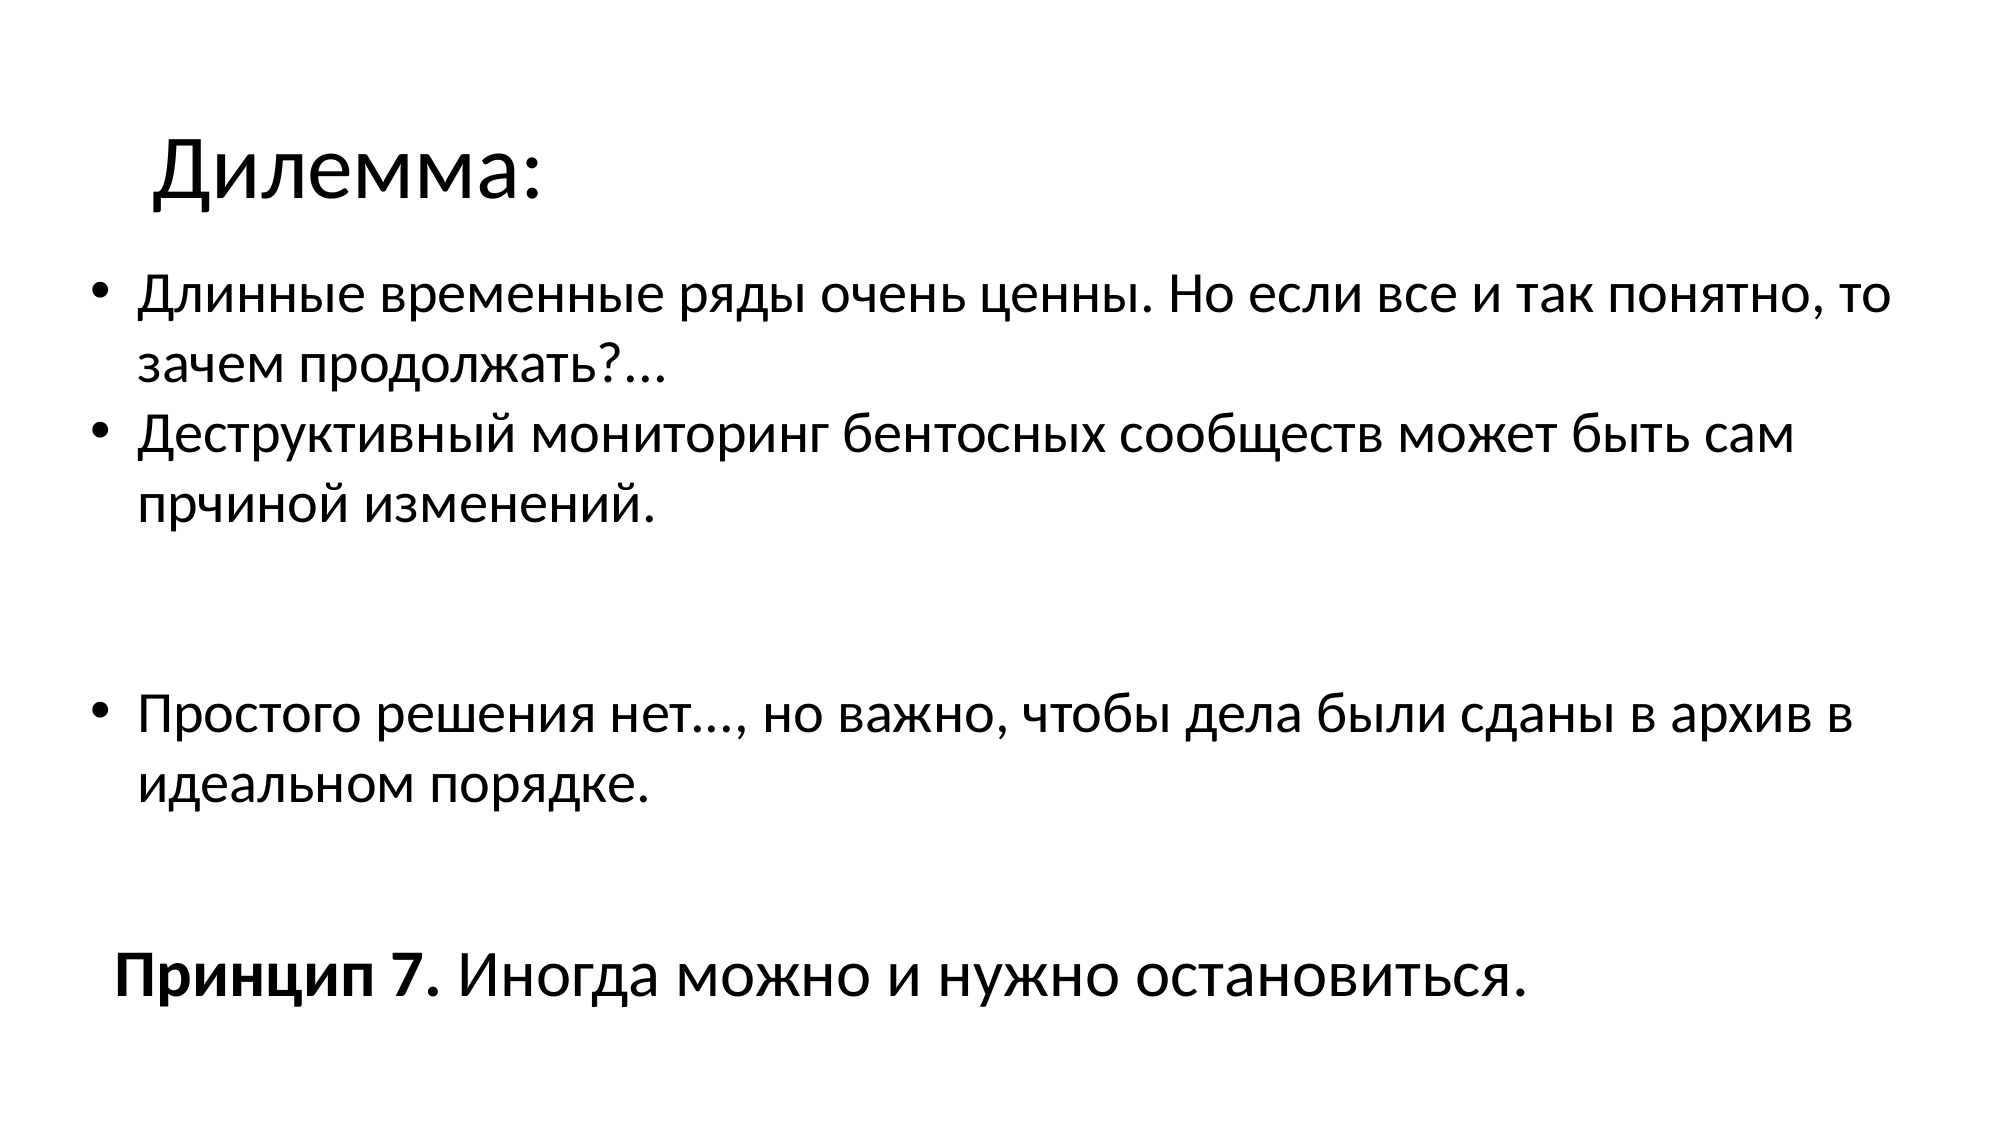

# Дилемма:
Длинные временные ряды очень ценны. Но если все и так понятно, то зачем продолжать?...
Деструктивный мониторинг бентосных сообществ может быть сам прчиной изменений.

Простого решения нет..., но важно, чтобы дела были сданы в архив в идеальном порядке.

Принцип 7. Иногда можно и нужно остановиться.